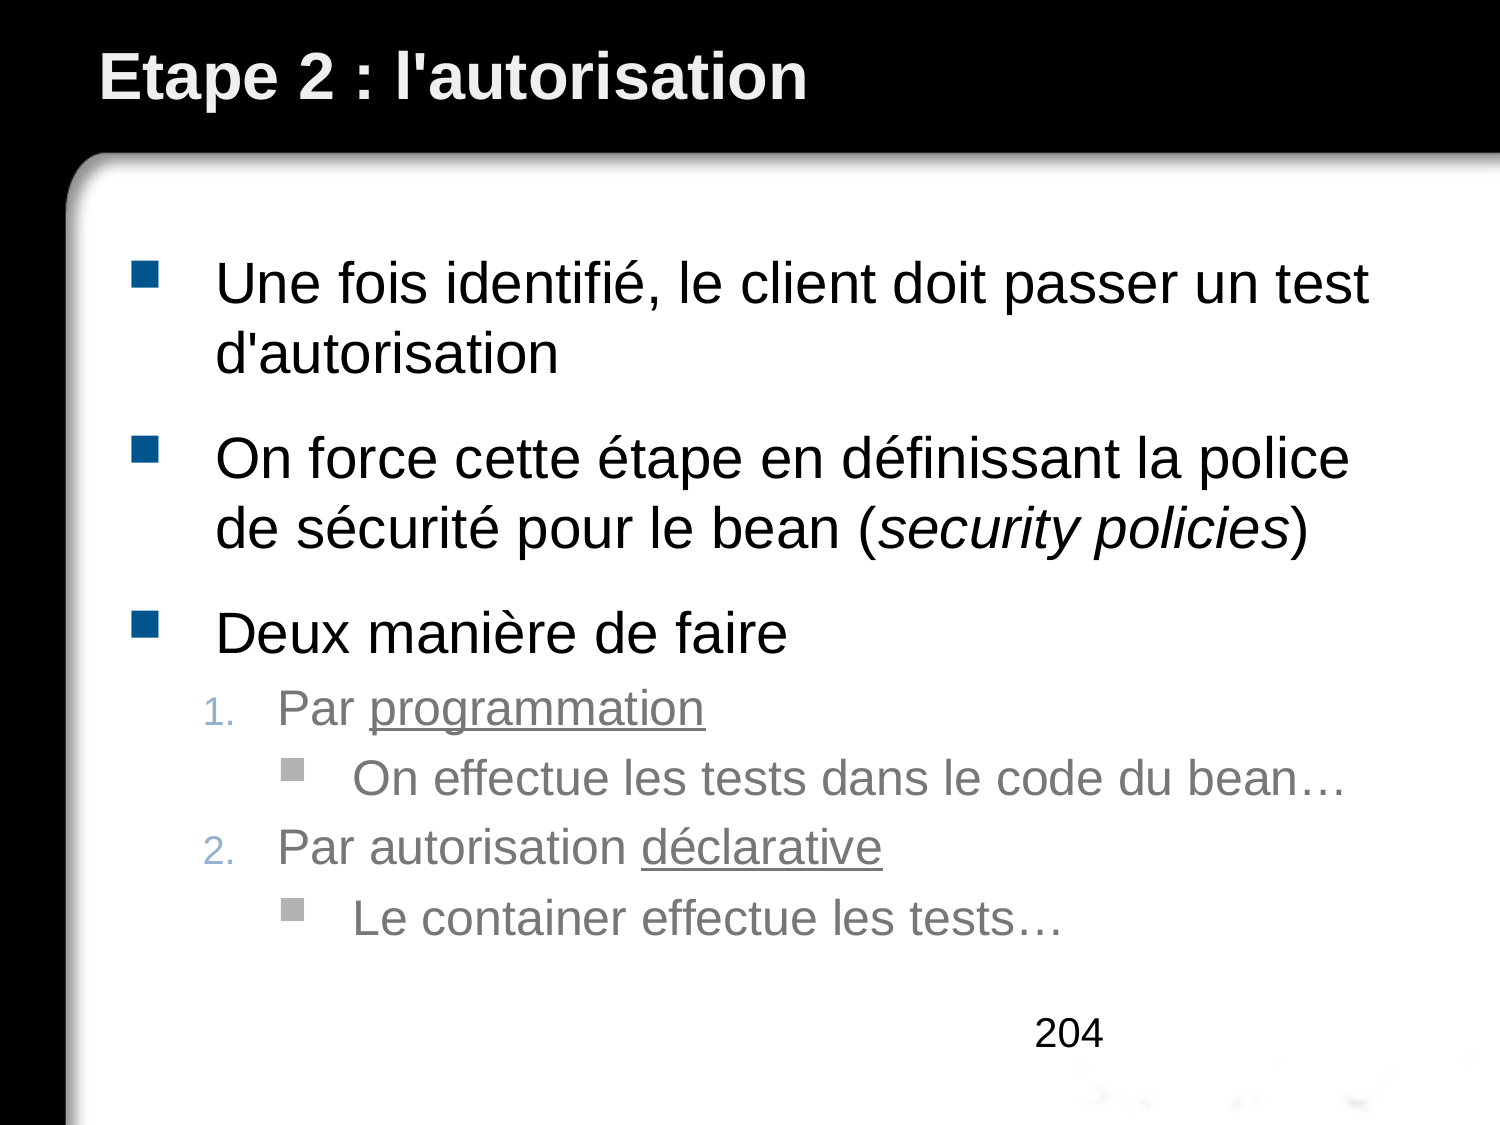

# Etape 2 : l'autorisation
Une fois identifié, le client doit passer un test d'autorisation
On force cette étape en définissant la police de sécurité pour le bean (security policies)
Deux manière de faire
Par programmation
On effectue les tests dans le code du bean…
Par autorisation déclarative
Le container effectue les tests…